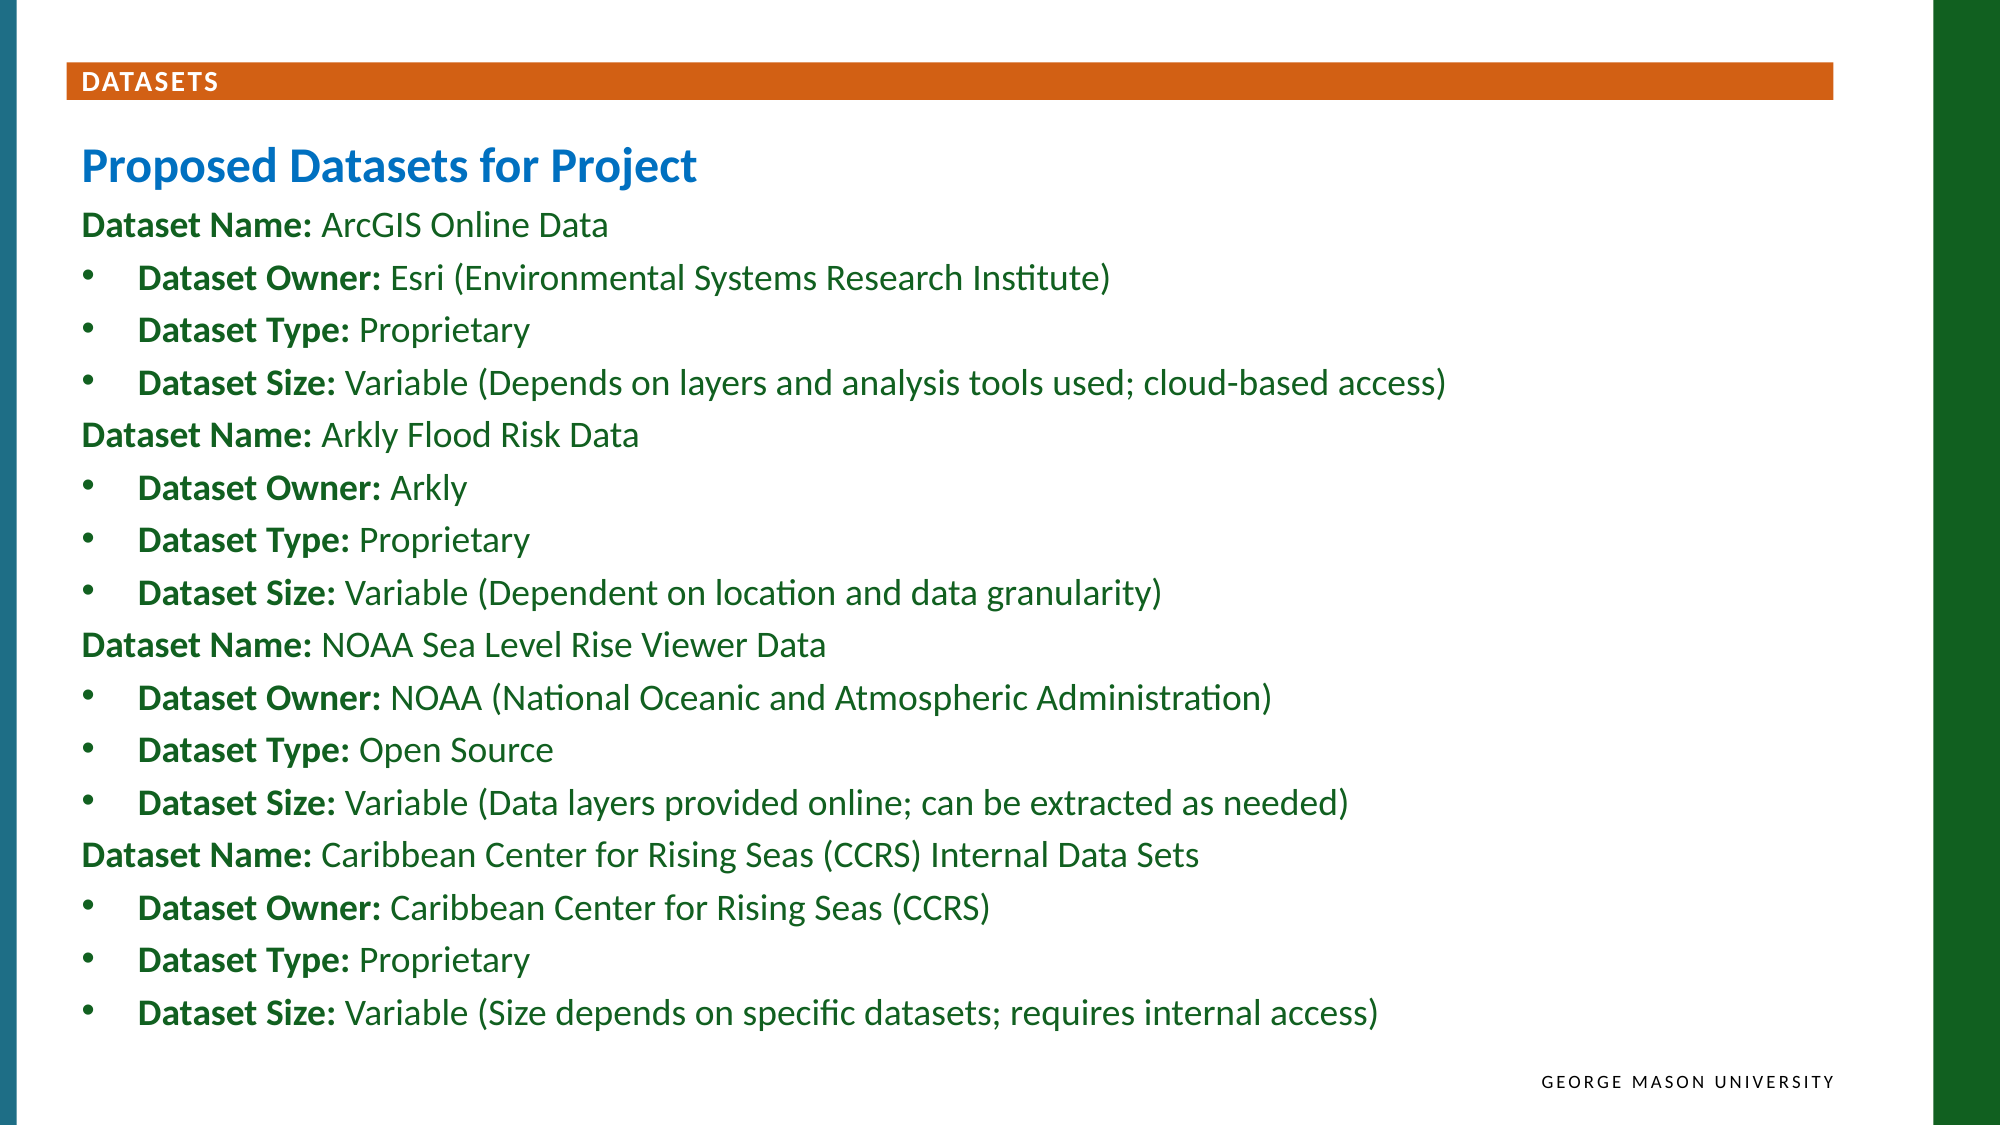

Datasets
Proposed Datasets for Project
Dataset Name: ArcGIS Online Data
Dataset Owner: Esri (Environmental Systems Research Institute)
Dataset Type: Proprietary
Dataset Size: Variable (Depends on layers and analysis tools used; cloud-based access)
Dataset Name: Arkly Flood Risk Data
Dataset Owner: Arkly
Dataset Type: Proprietary
Dataset Size: Variable (Dependent on location and data granularity)
Dataset Name: NOAA Sea Level Rise Viewer Data
Dataset Owner: NOAA (National Oceanic and Atmospheric Administration)
Dataset Type: Open Source
Dataset Size: Variable (Data layers provided online; can be extracted as needed)
Dataset Name: Caribbean Center for Rising Seas (CCRS) Internal Data Sets
Dataset Owner: Caribbean Center for Rising Seas (CCRS)
Dataset Type: Proprietary
Dataset Size: Variable (Size depends on specific datasets; requires internal access)